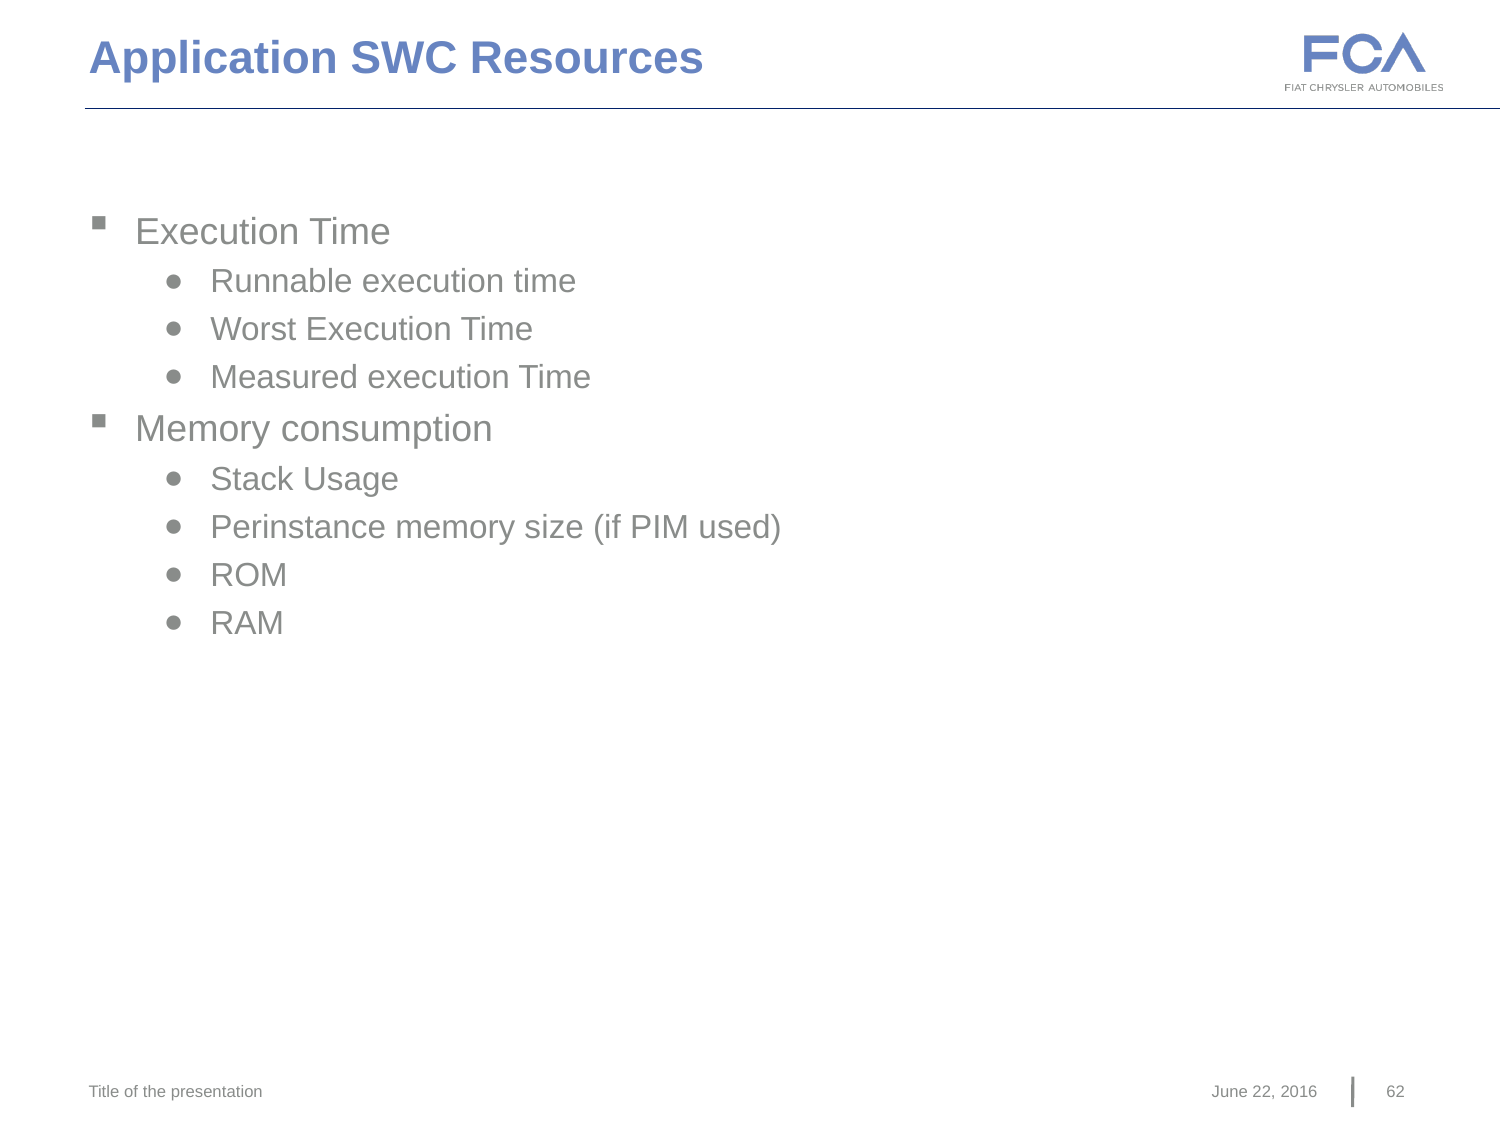

Application SWC Resources
Execution Time
Runnable execution time
Worst Execution Time
Measured execution Time
Memory consumption
Stack Usage
Perinstance memory size (if PIM used)
ROM
RAM

Title of the presentation
June 22, 2016
62